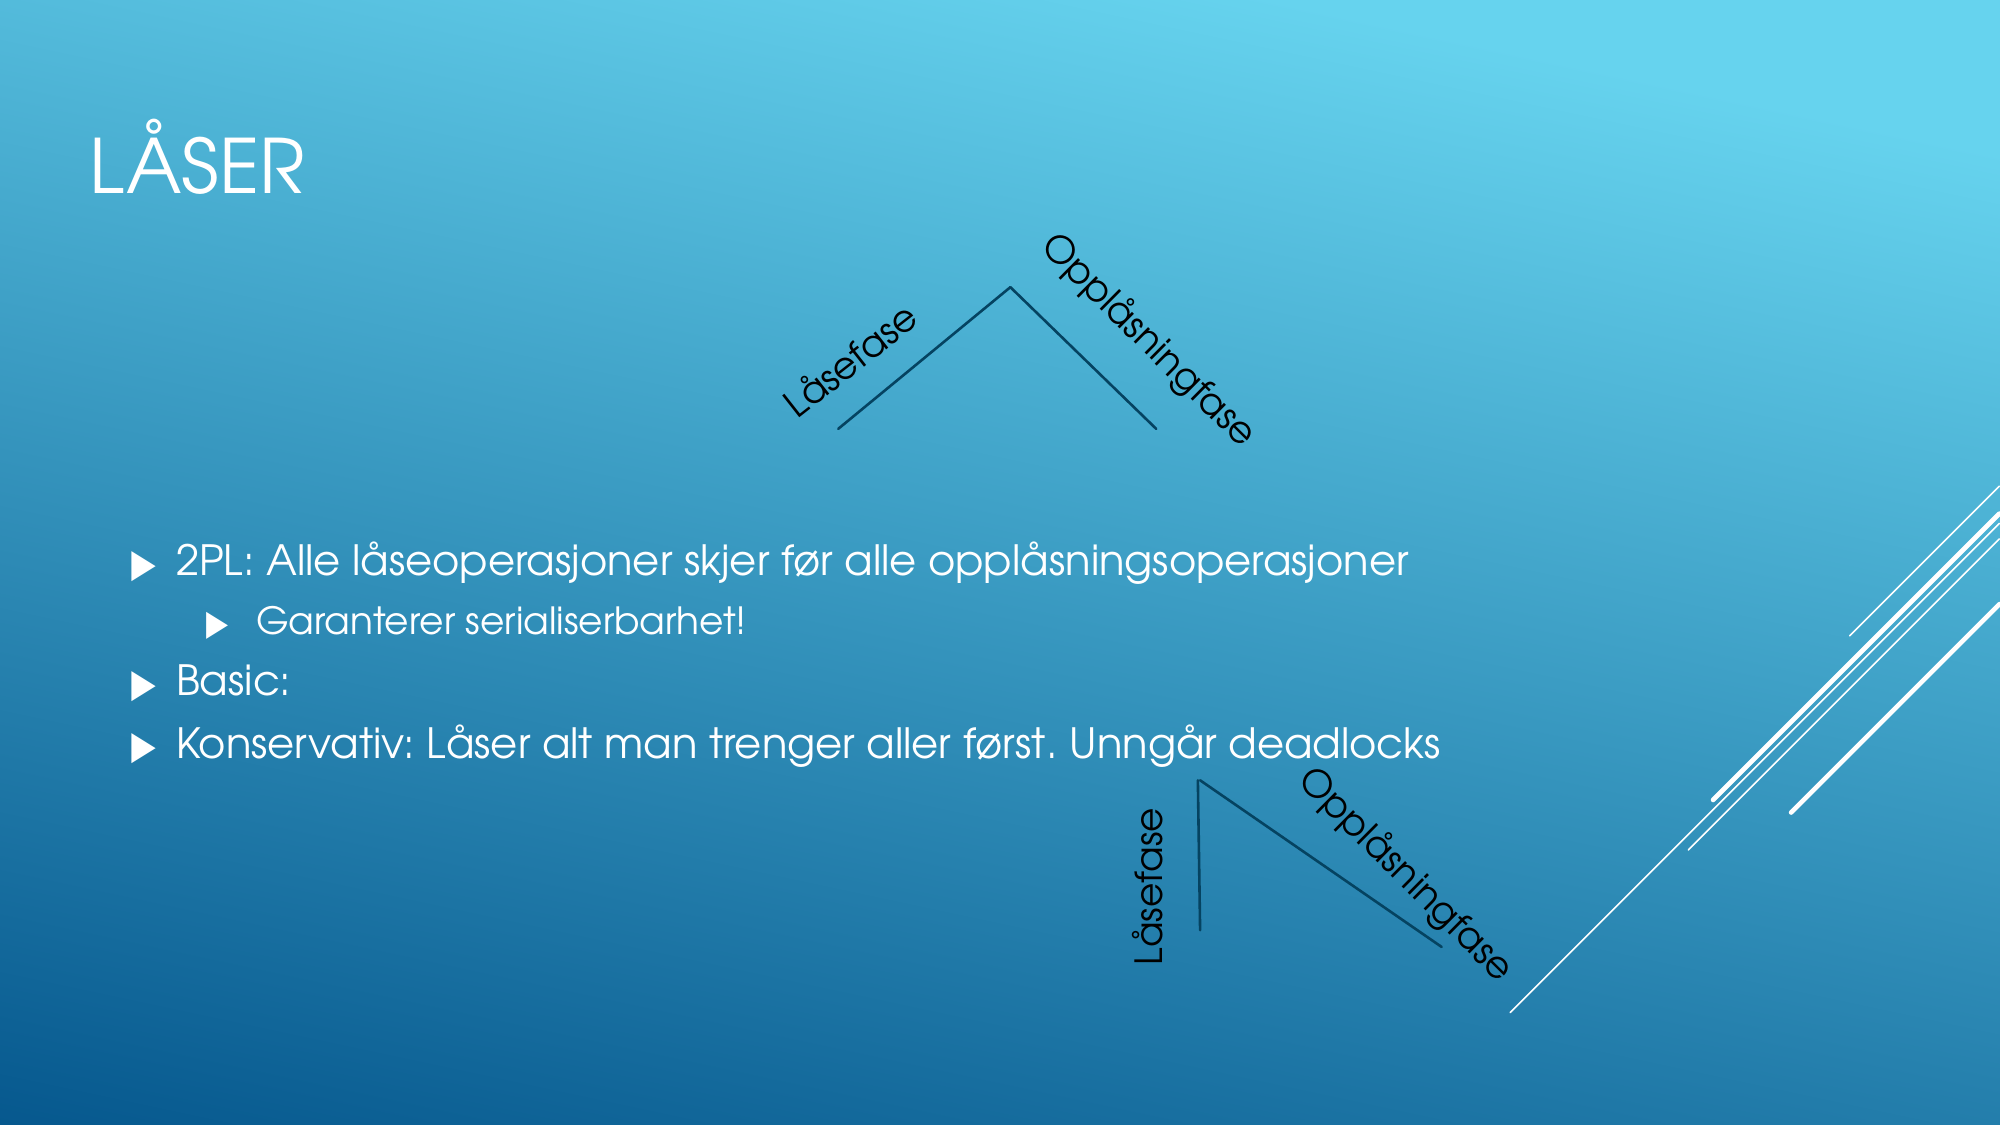

# LÅSER
Opplåsningfase
Låsefase
2PL: Alle låseoperasjoner skjer før alle opplåsningsoperasjoner
Garanterer serialiserbarhet!
Basic:
Konservativ: Låser alt man trenger aller først. Unngår deadlocks
Låsefase
Opplåsningfase